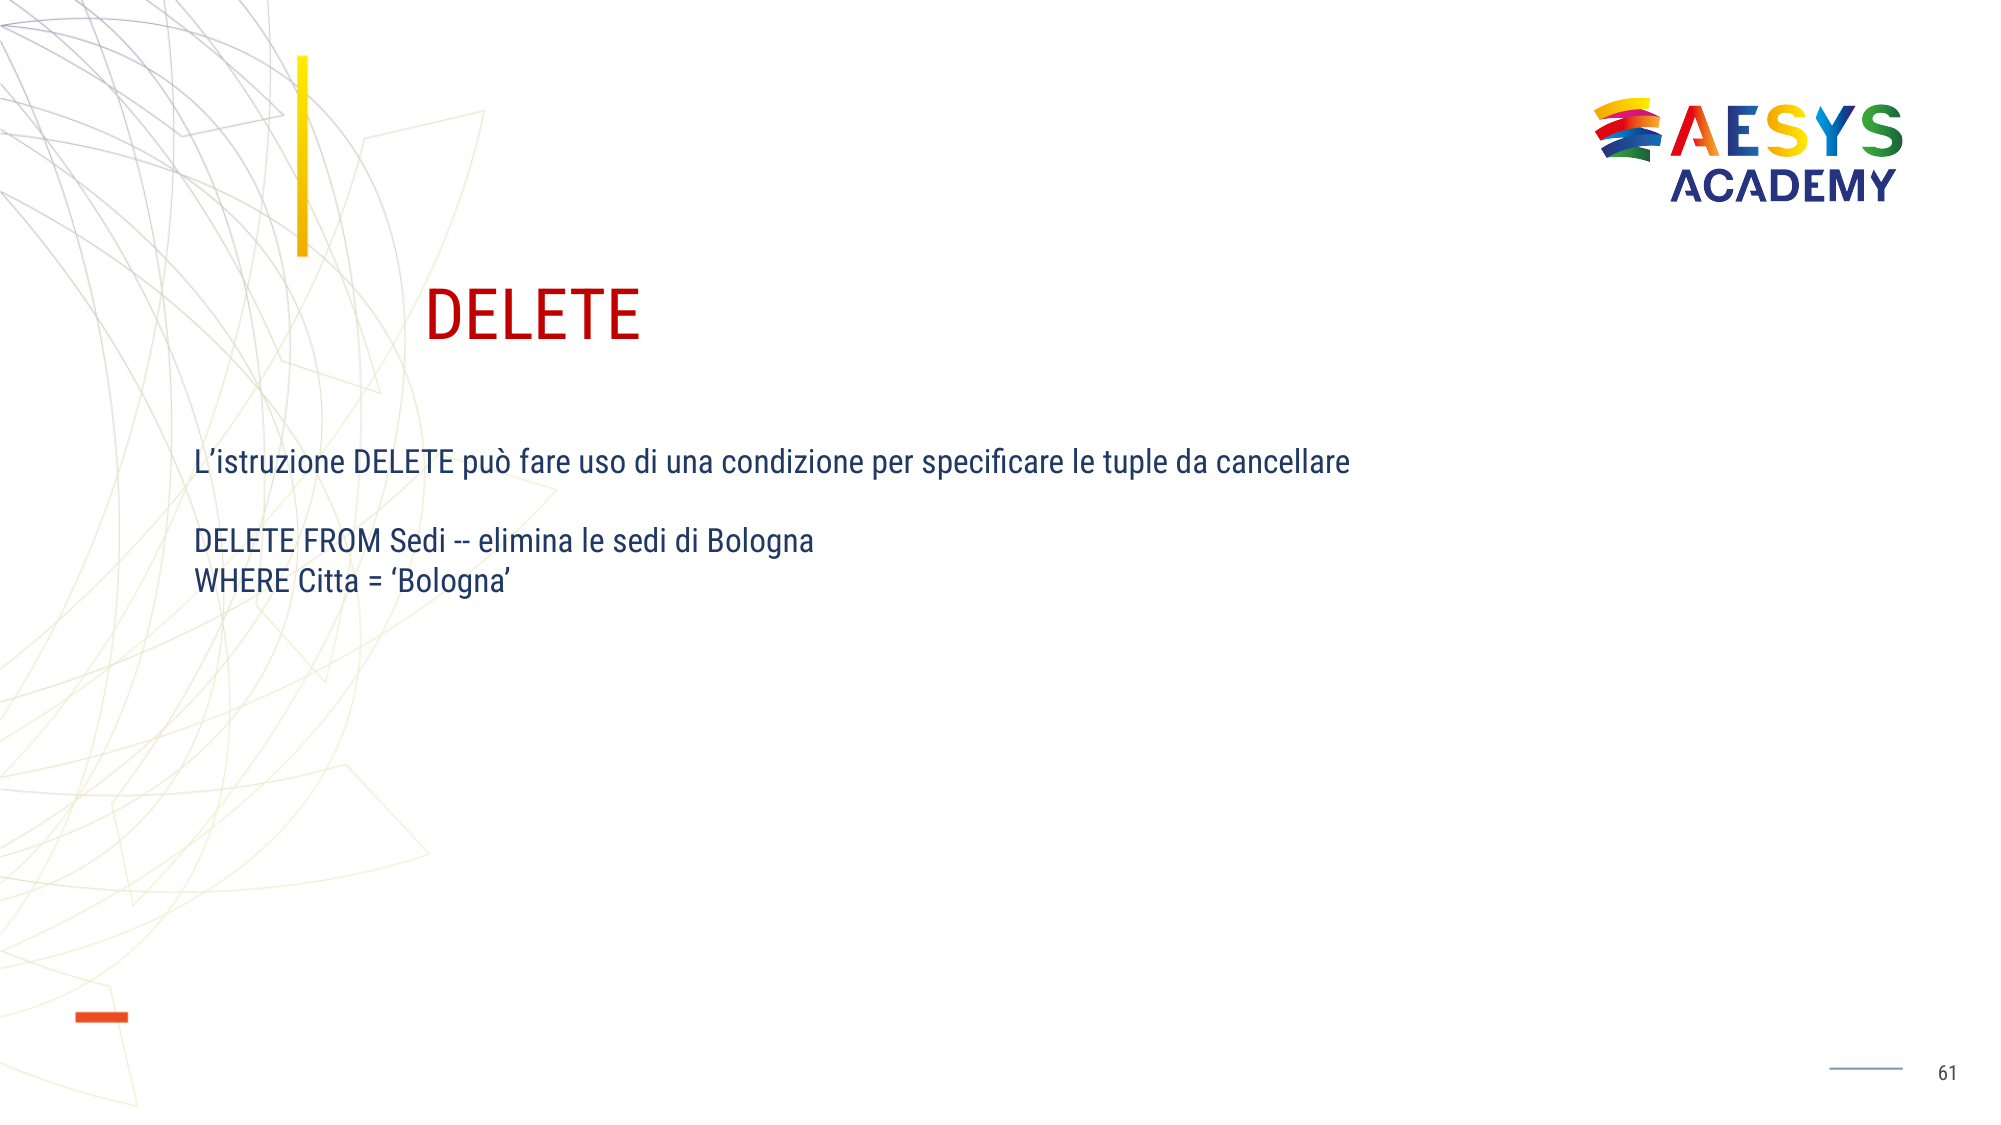

# DELETE

L’istruzione DELETE può fare uso di una condizione per specificare le tuple da cancellare

DELETE FROM Sedi -- elimina le sedi di Bologna
WHERE Citta = ‘Bologna’
61